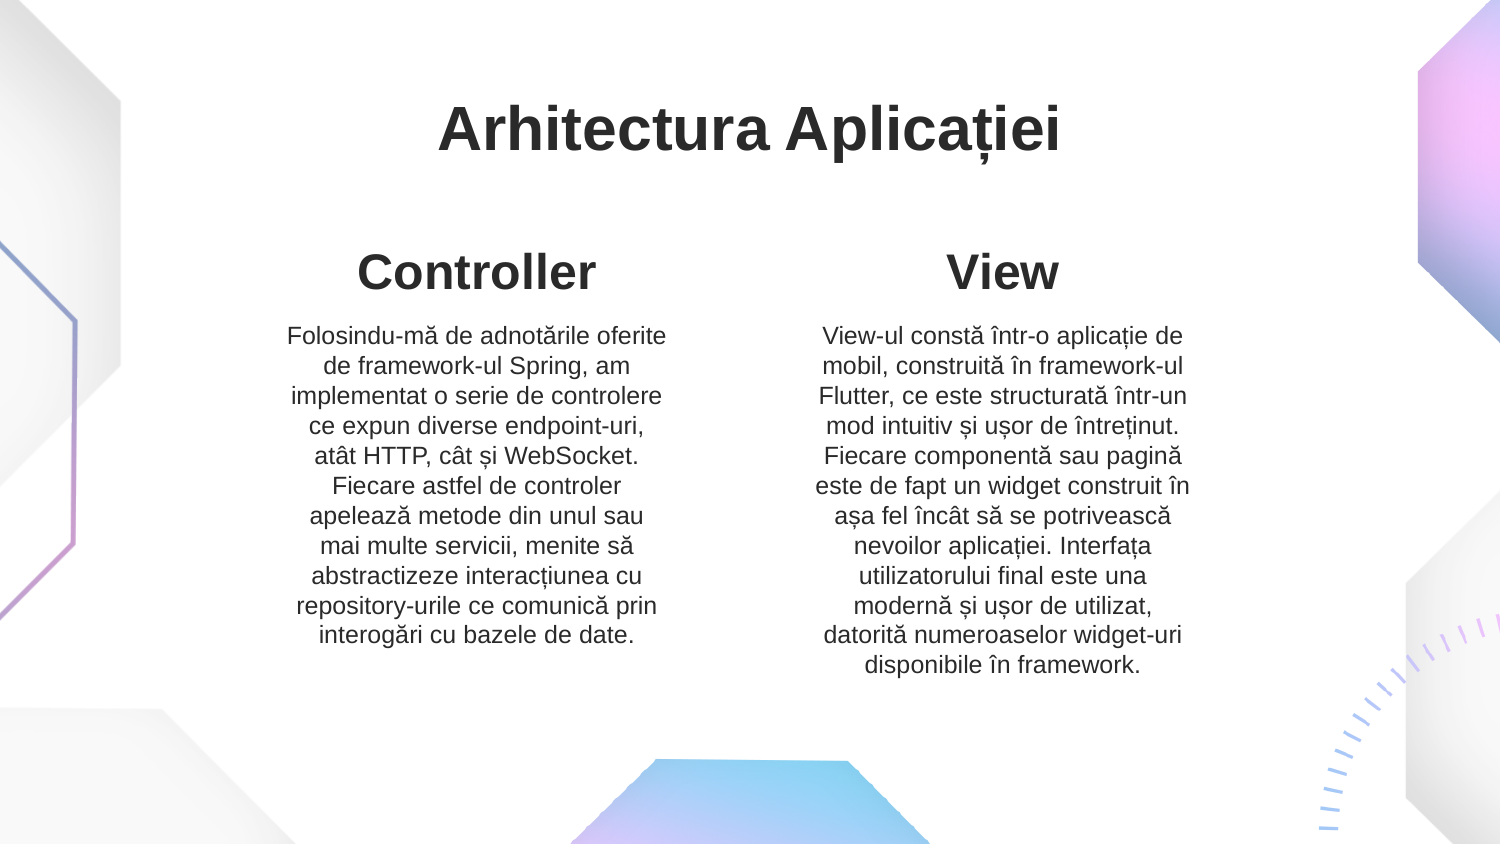

# Arhitectura Aplicației
Controller
View
Folosindu-mă de adnotările oferite de framework-ul Spring, am implementat o serie de controlere ce expun diverse endpoint-uri, atât HTTP, cât și WebSocket. Fiecare astfel de controler apelează metode din unul sau mai multe servicii, menite să abstractizeze interacțiunea cu repository-urile ce comunică prin interogări cu bazele de date.
View-ul constă într-o aplicație de mobil, construită în framework-ul Flutter, ce este structurată într-un mod intuitiv și ușor de întreținut. Fiecare componentă sau pagină este de fapt un widget construit în așa fel încât să se potrivească nevoilor aplicației. Interfața utilizatorului final este una modernă și ușor de utilizat, datorită numeroaselor widget-uri disponibile în framework.